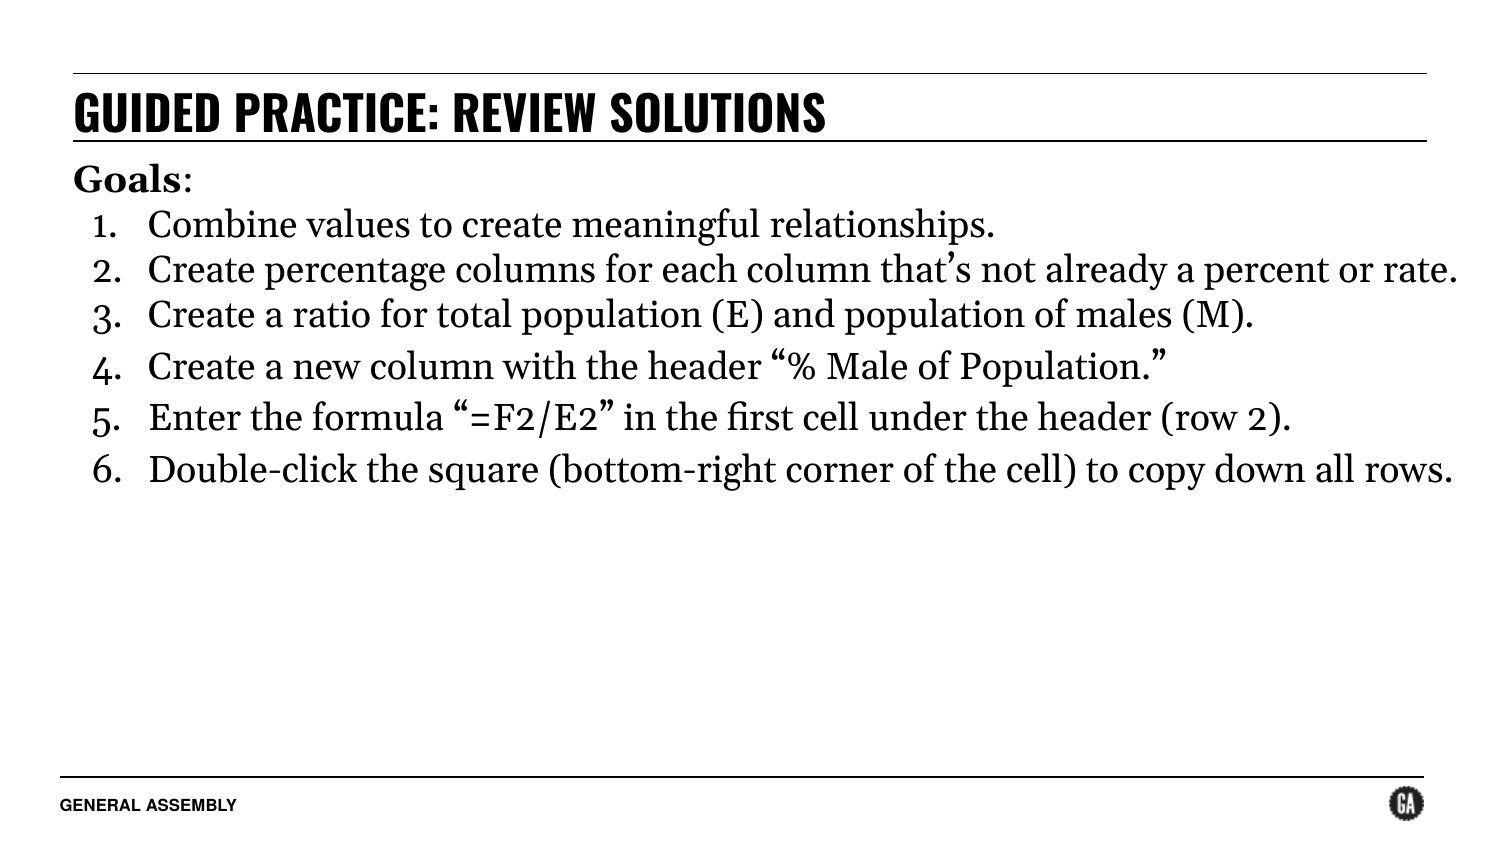

GUIDED PRACTICE: REVIEW SOLUTIONS
Goals:
Combine values to create meaningful relationships.
Create percentage columns for each column that’s not already a percent or rate.
Create a ratio for total population (E) and population of males (M).
Create a new column with the header “% Male of Population.”
Enter the formula “=F2/E2” in the first cell under the header (row 2).
Double-click the square (bottom-right corner of the cell) to copy down all rows.